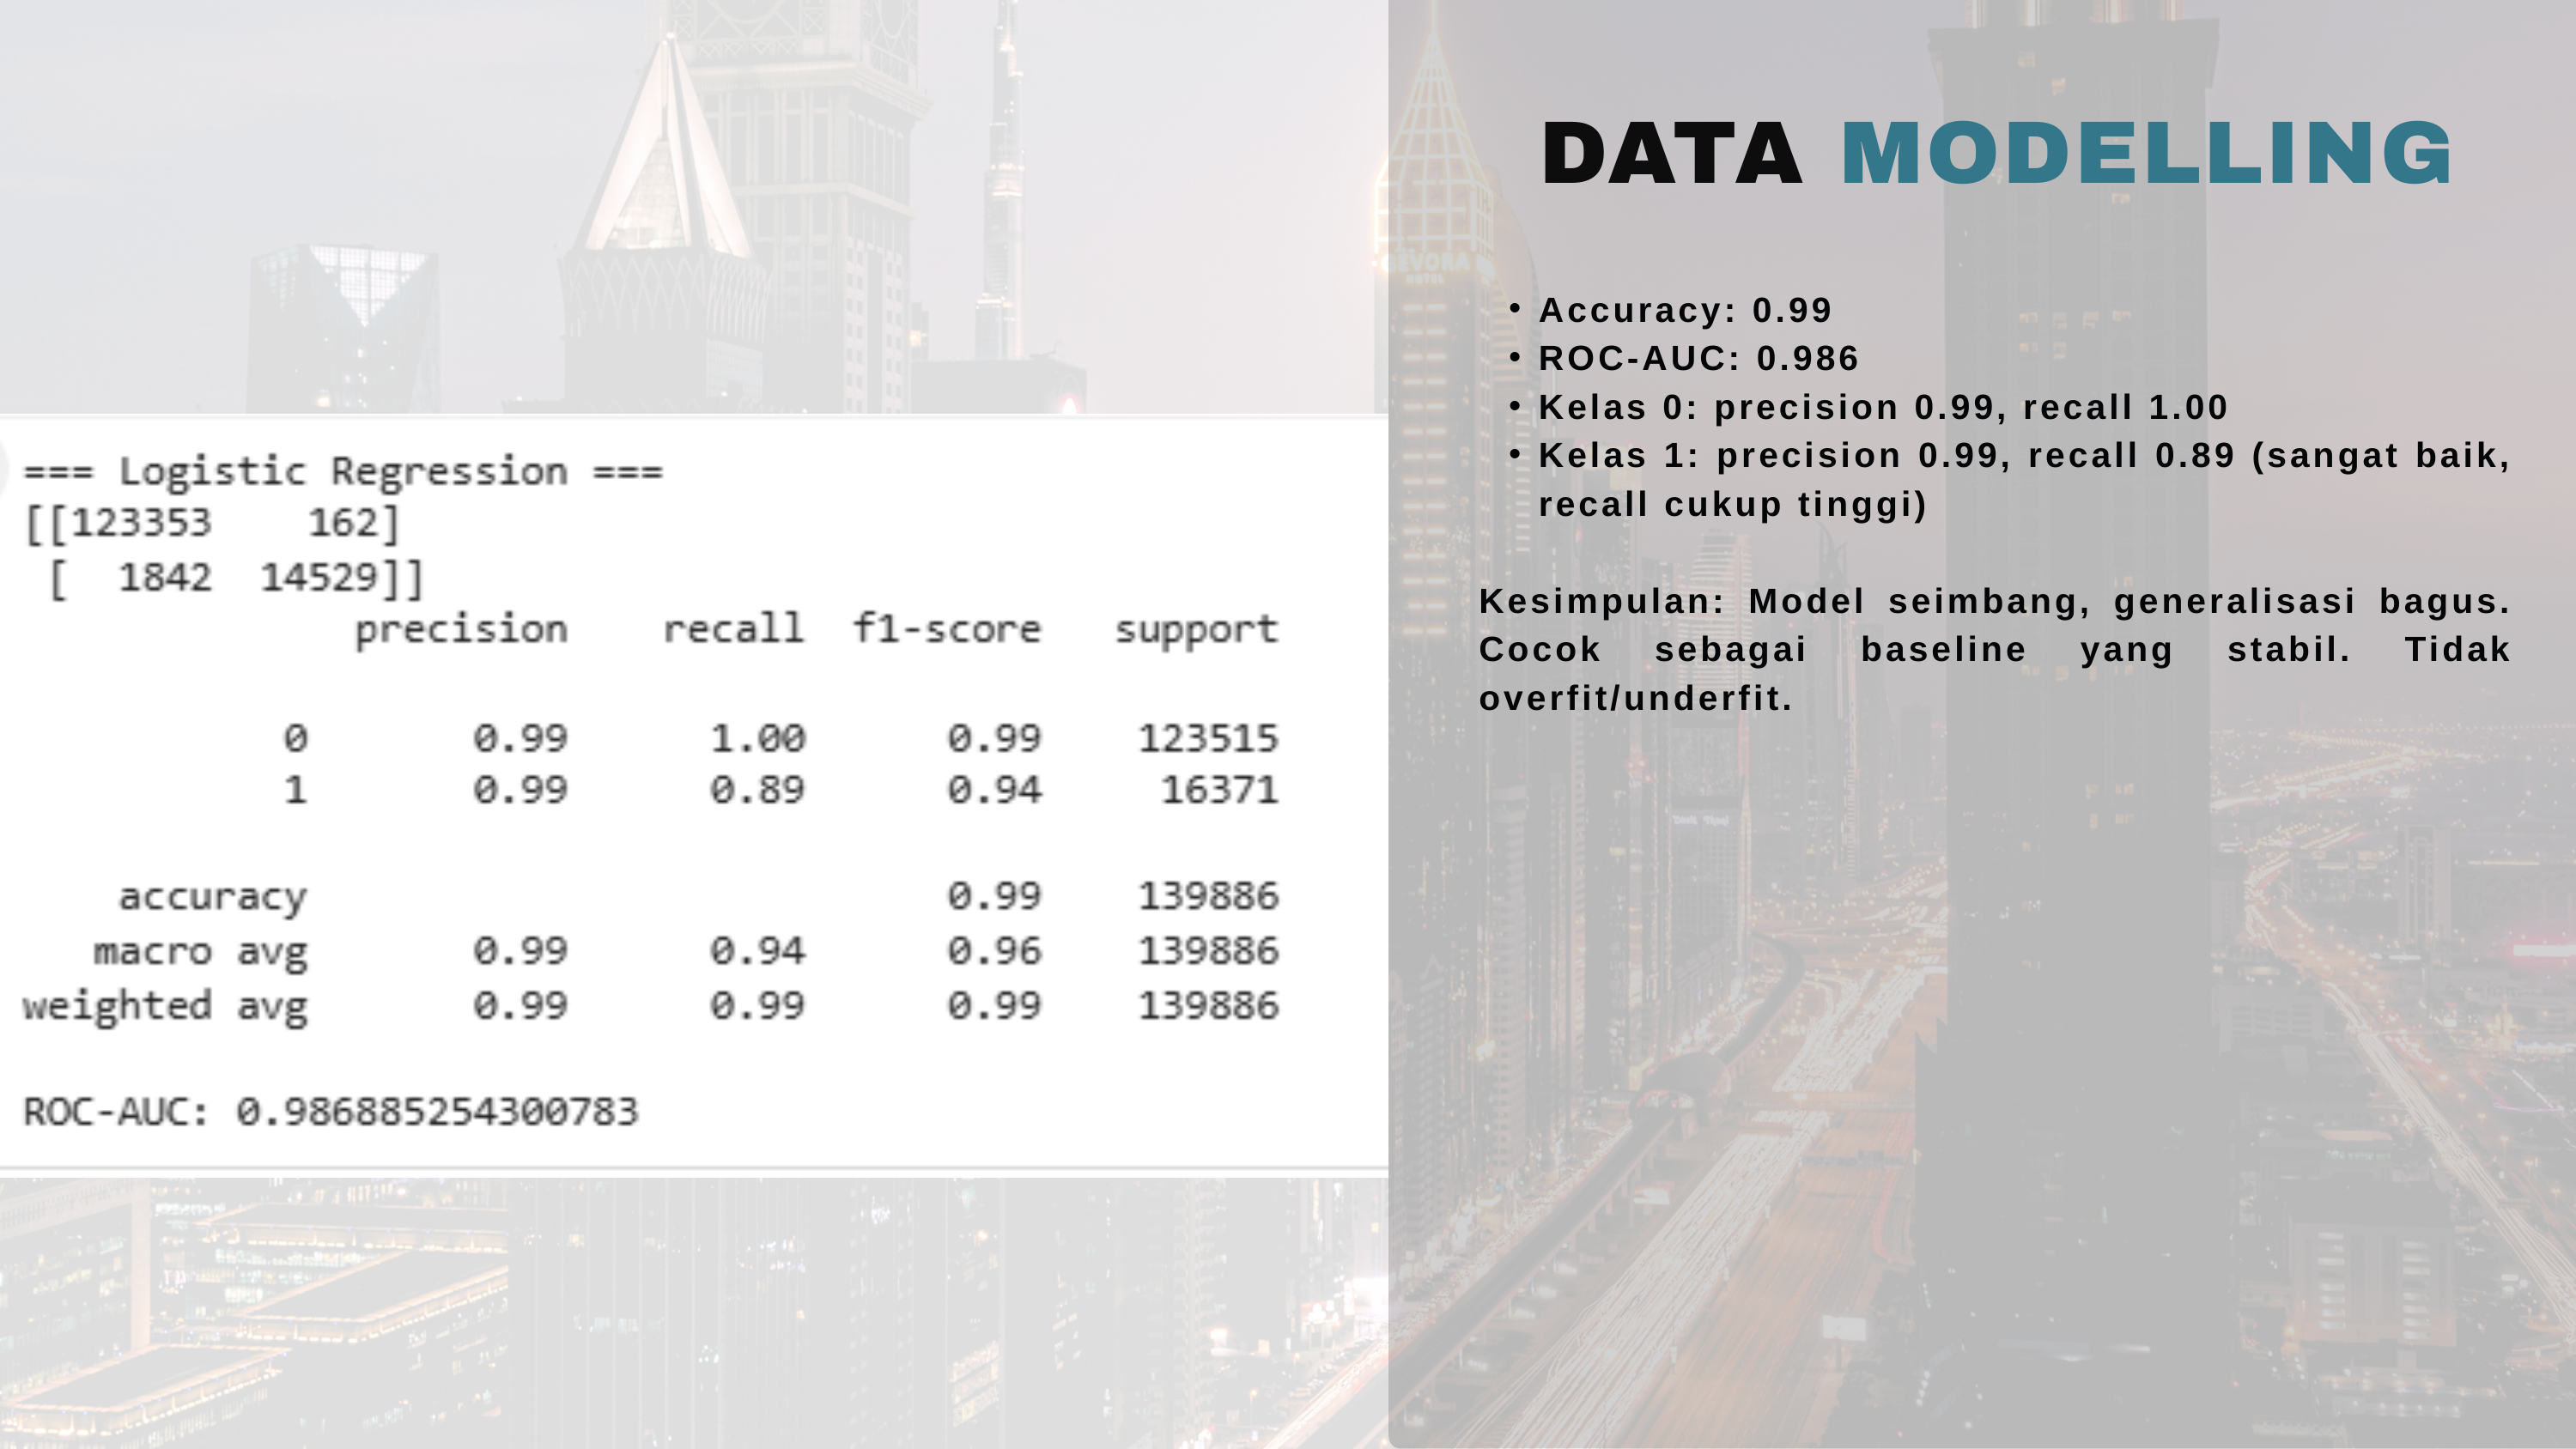

DATA MODELLING
Accuracy: 0.99
ROC-AUC: 0.986
Kelas 0: precision 0.99, recall 1.00
Kelas 1: precision 0.99, recall 0.89 (sangat baik, recall cukup tinggi)

Kesimpulan: Model seimbang, generalisasi bagus. Cocok sebagai baseline yang stabil. Tidak overfit/underfit.